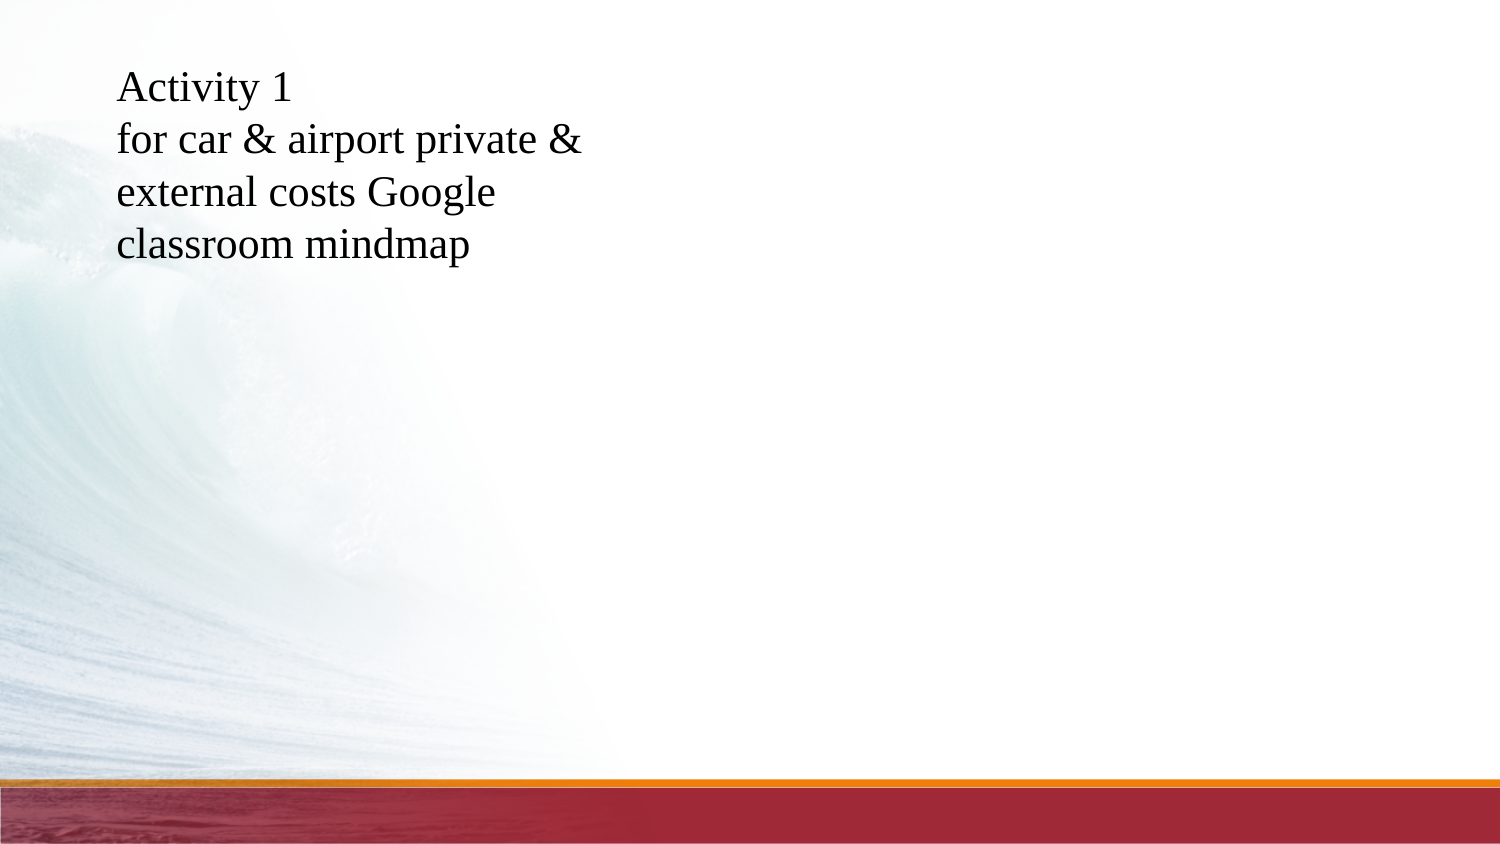

Activity 1
for car & airport private & external costs Google classroom mindmap